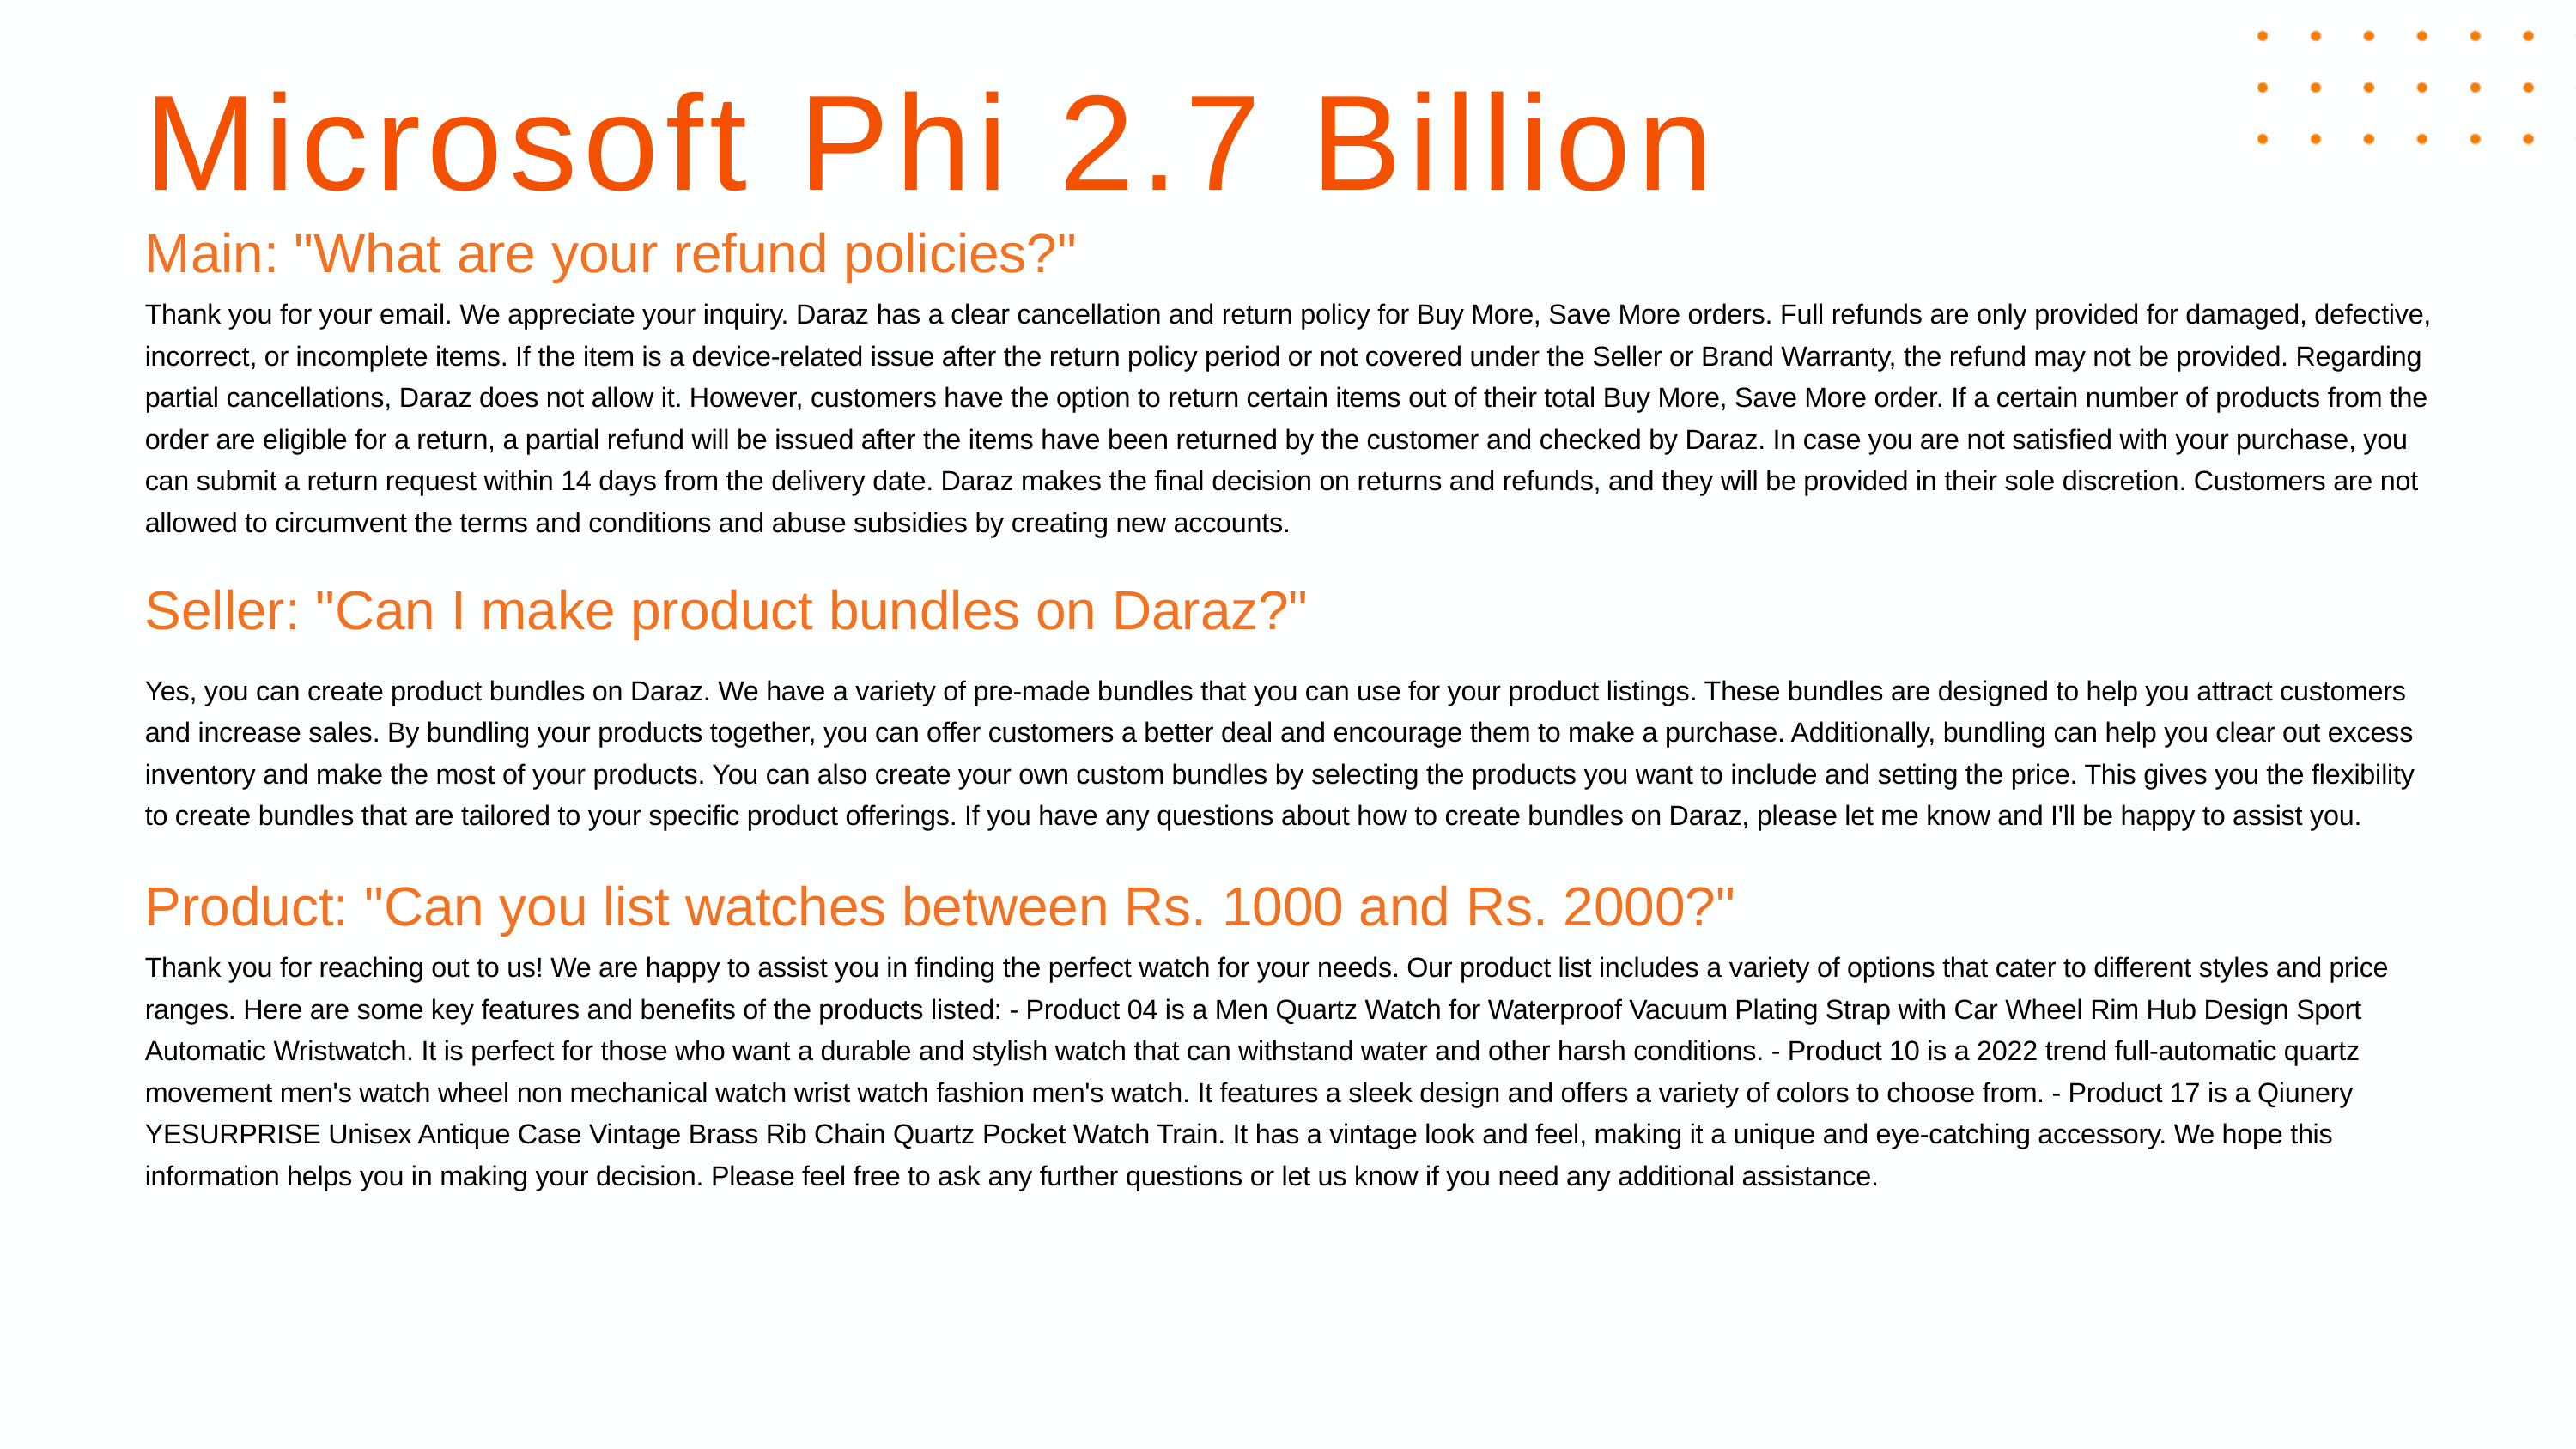

Microsoft Phi 2.7 Billion
Main: "What are your refund policies?"
Thank you for your email. We appreciate your inquiry. Daraz has a clear cancellation and return policy for Buy More, Save More orders. Full refunds are only provided for damaged, defective, incorrect, or incomplete items. If the item is a device-related issue after the return policy period or not covered under the Seller or Brand Warranty, the refund may not be provided. Regarding partial cancellations, Daraz does not allow it. However, customers have the option to return certain items out of their total Buy More, Save More order. If a certain number of products from the order are eligible for a return, a partial refund will be issued after the items have been returned by the customer and checked by Daraz. In case you are not satisfied with your purchase, you can submit a return request within 14 days from the delivery date. Daraz makes the final decision on returns and refunds, and they will be provided in their sole discretion. Customers are not allowed to circumvent the terms and conditions and abuse subsidies by creating new accounts.
Seller: "Can I make product bundles on Daraz?"
Yes, you can create product bundles on Daraz. We have a variety of pre-made bundles that you can use for your product listings. These bundles are designed to help you attract customers and increase sales. By bundling your products together, you can offer customers a better deal and encourage them to make a purchase. Additionally, bundling can help you clear out excess inventory and make the most of your products. You can also create your own custom bundles by selecting the products you want to include and setting the price. This gives you the flexibility to create bundles that are tailored to your specific product offerings. If you have any questions about how to create bundles on Daraz, please let me know and I'll be happy to assist you.
Product: "Can you list watches between Rs. 1000 and Rs. 2000?"
Thank you for reaching out to us! We are happy to assist you in finding the perfect watch for your needs. Our product list includes a variety of options that cater to different styles and price ranges. Here are some key features and benefits of the products listed: - Product 04 is a Men Quartz Watch for Waterproof Vacuum Plating Strap with Car Wheel Rim Hub Design Sport Automatic Wristwatch. It is perfect for those who want a durable and stylish watch that can withstand water and other harsh conditions. - Product 10 is a 2022 trend full-automatic quartz movement men's watch wheel non mechanical watch wrist watch fashion men's watch. It features a sleek design and offers a variety of colors to choose from. - Product 17 is a Qiunery YESURPRISE Unisex Antique Case Vintage Brass Rib Chain Quartz Pocket Watch Train. It has a vintage look and feel, making it a unique and eye-catching accessory. We hope this information helps you in making your decision. Please feel free to ask any further questions or let us know if you need any additional assistance.